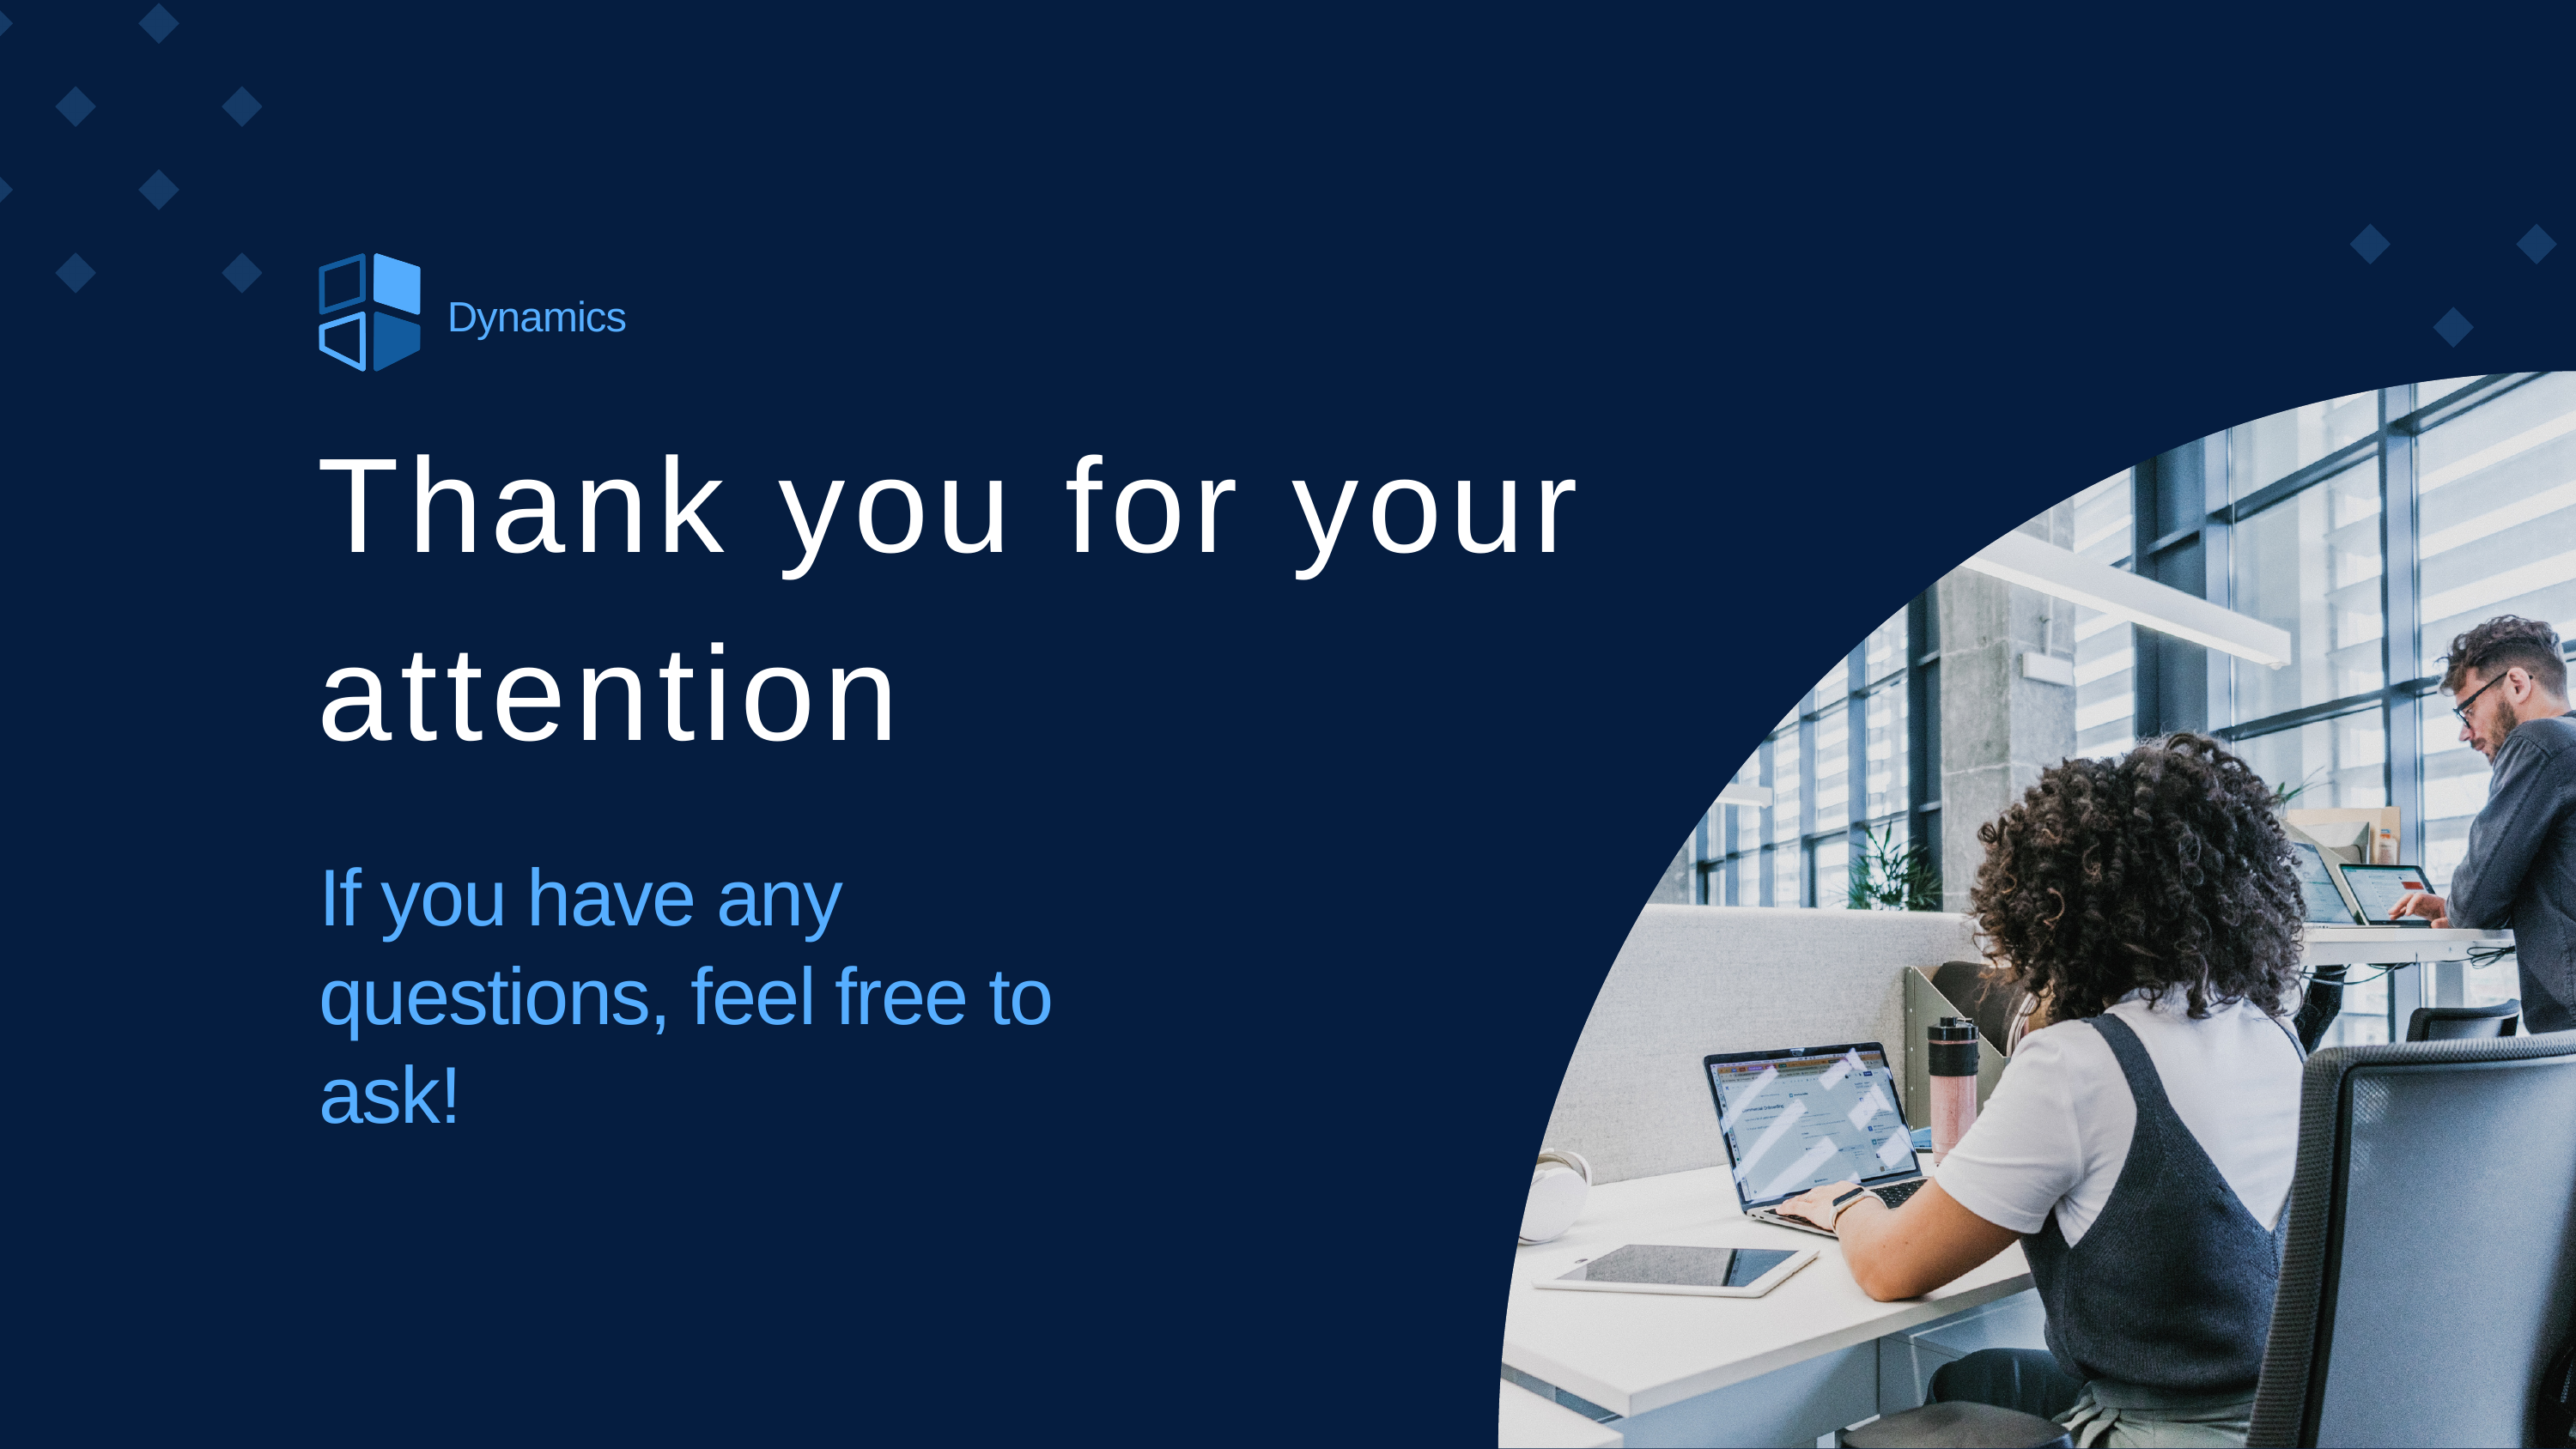

Dynamics

Thank you for your attention
If you have any questions, feel free to ask!